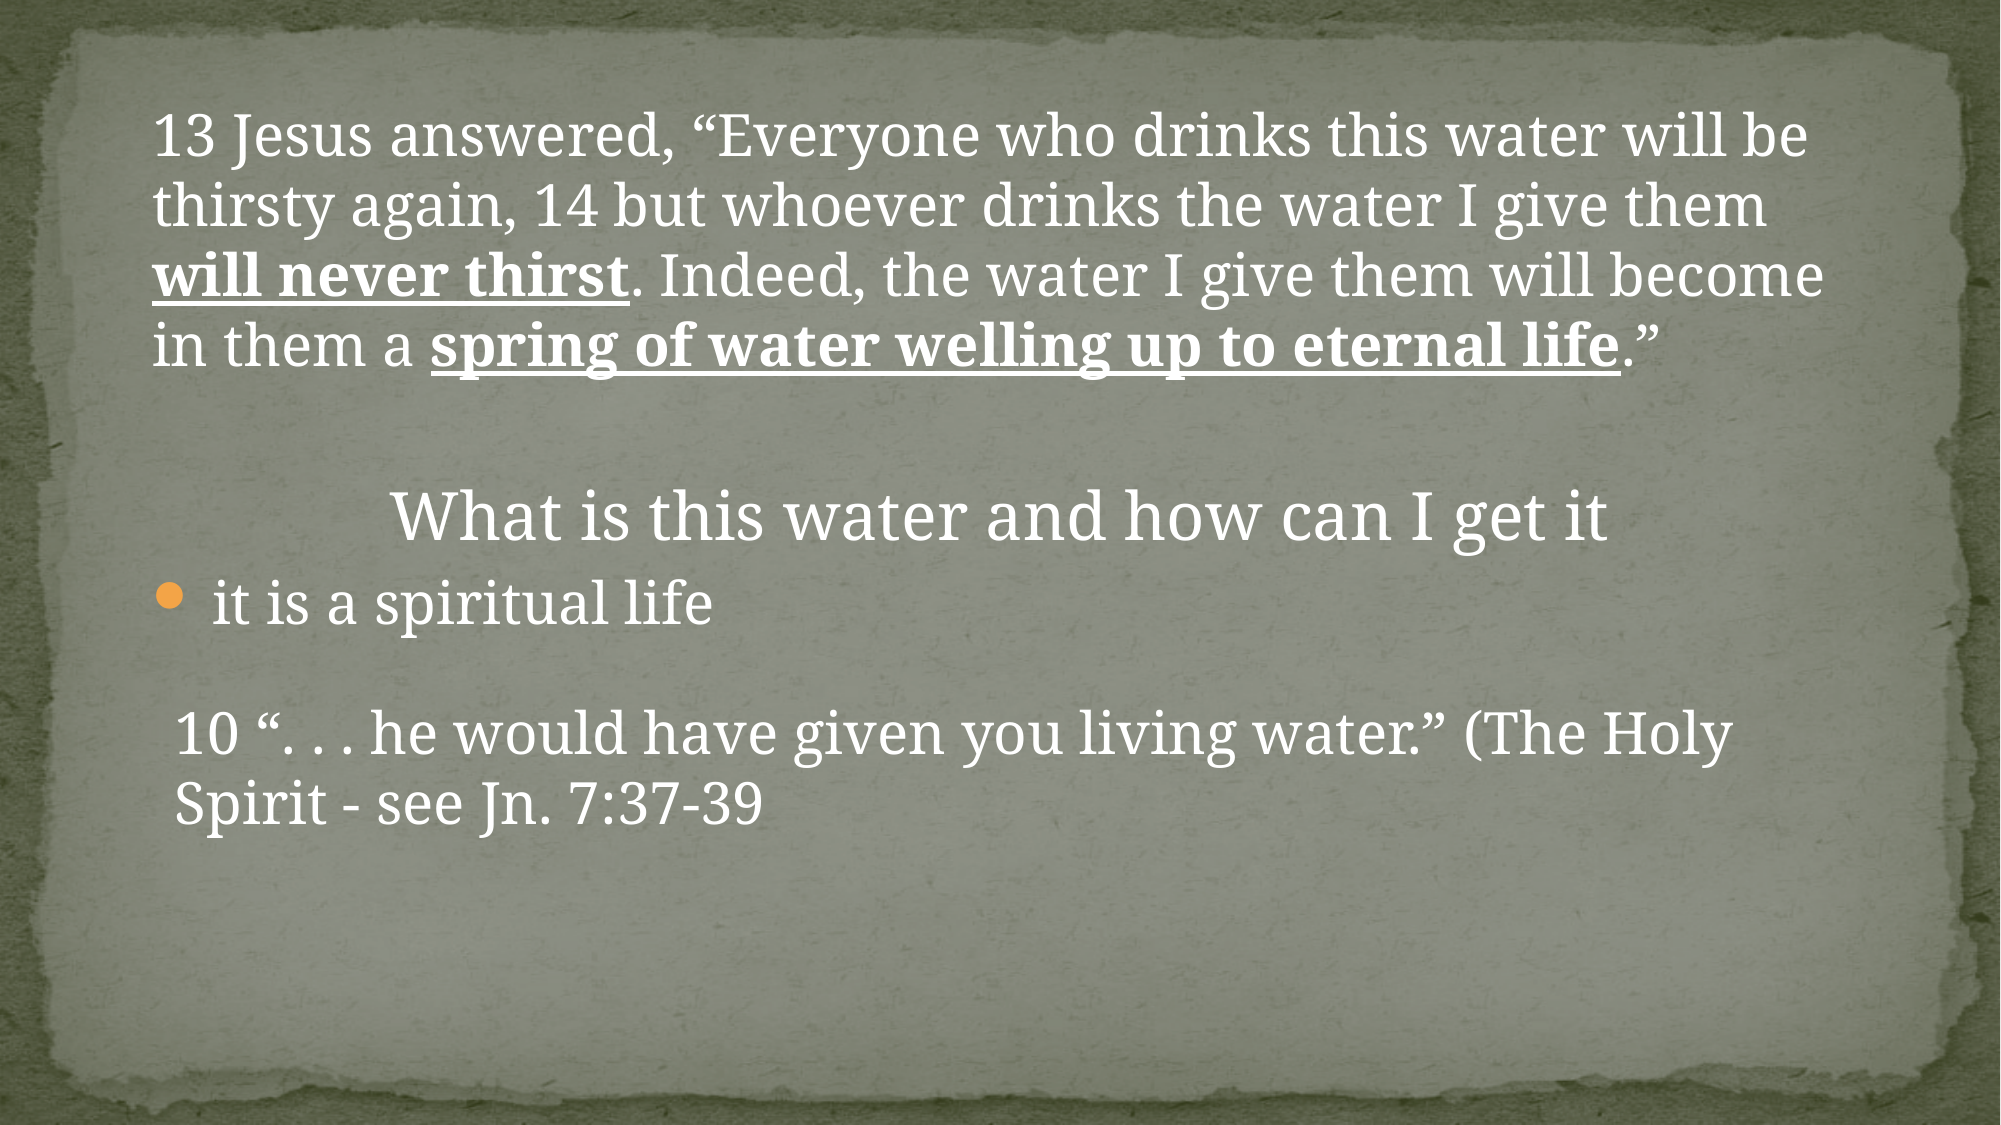

13 Jesus answered, “Everyone who drinks this water will be thirsty again, 14 but whoever drinks the water I give them will never thirst. Indeed, the water I give them will become in them a spring of water welling up to eternal life.”

What is this water and how can I get it
 it is a spiritual life

10 “. . . he would have given you living water.” (The Holy Spirit - see Jn. 7:37-39